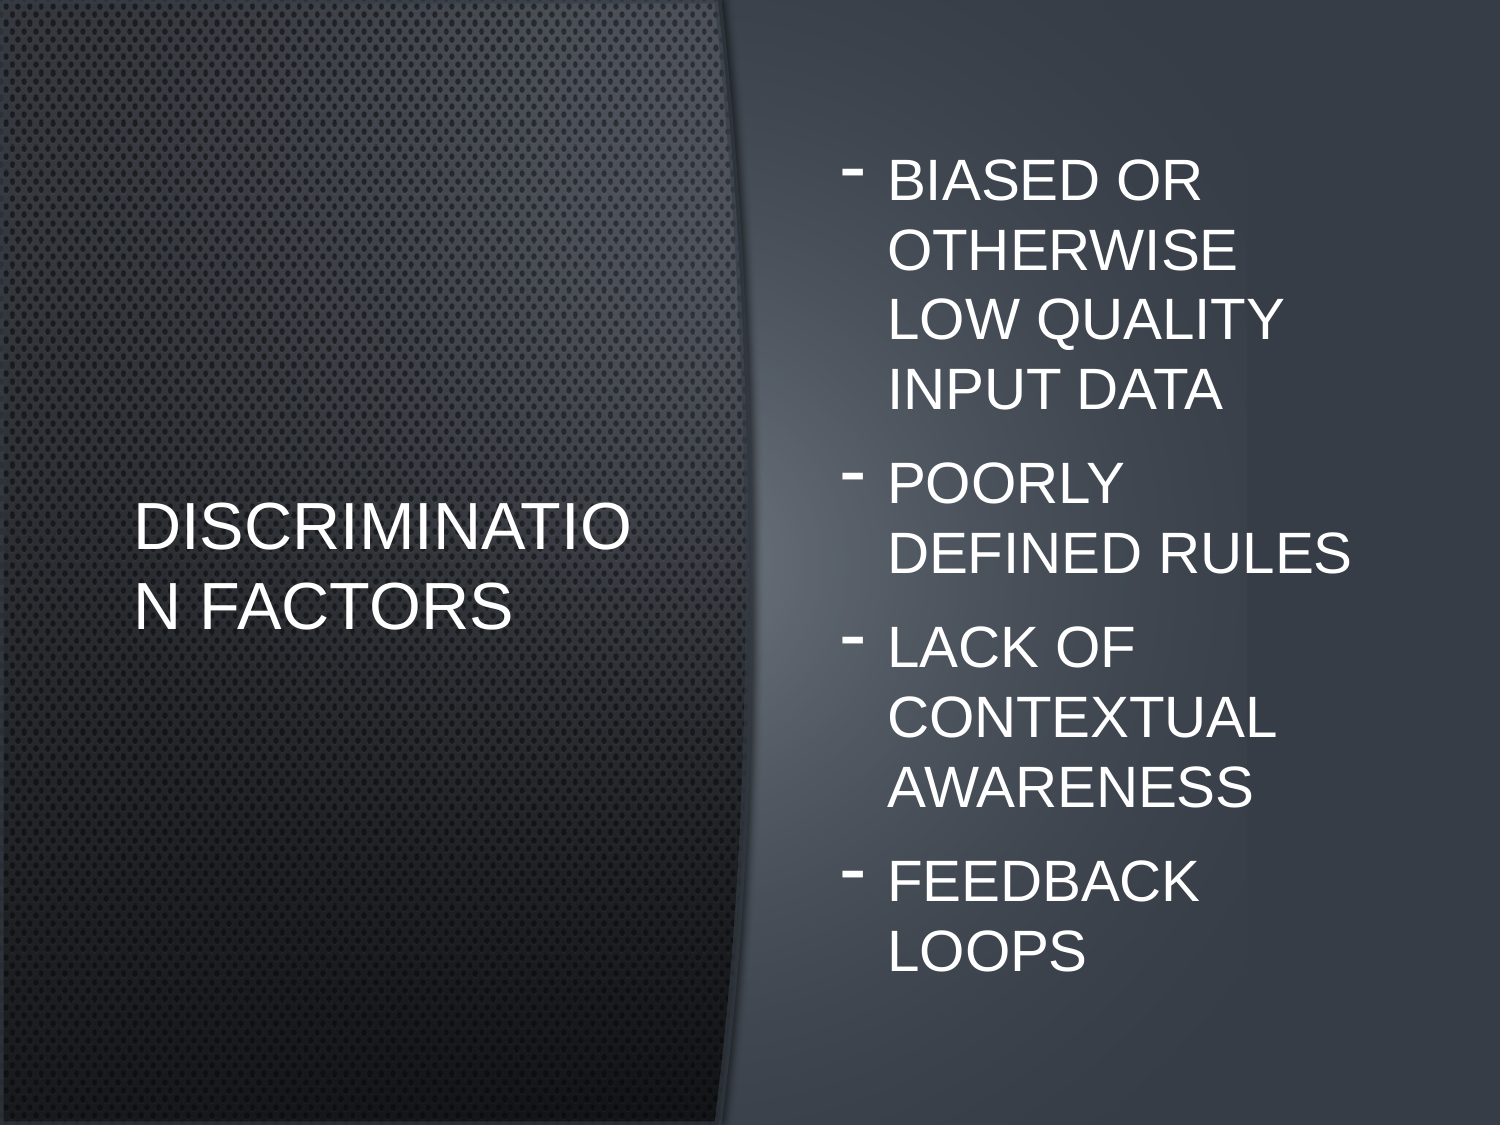

# Discrimination factors
Biased or otherwise low quality input data
Poorly defined rules
Lack of contextual awareness
Feedback loops